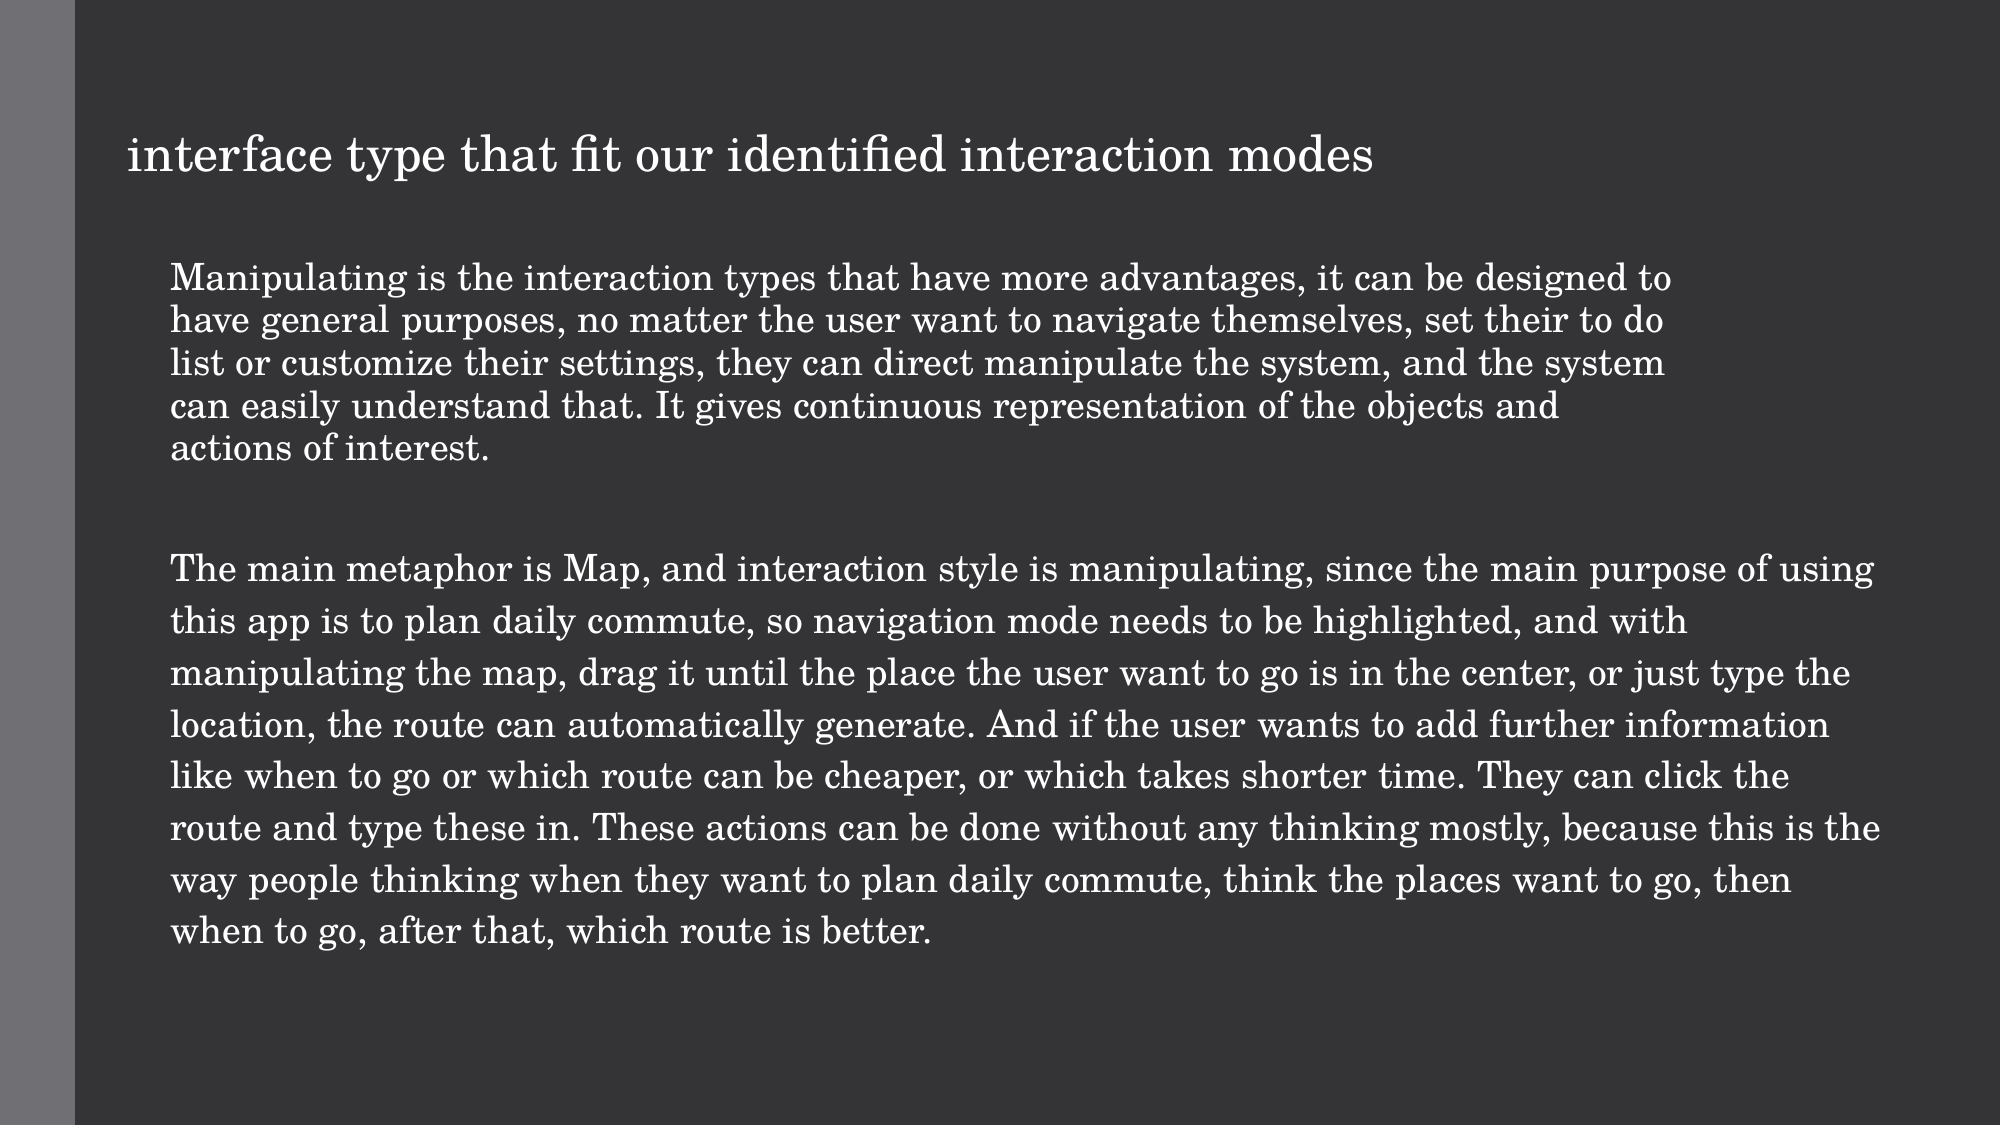

# interface type that fit our identified interaction modes
Manipulating is the interaction types that have more advantages, it can be designed to have general purposes, no matter the user want to navigate themselves, set their to do list or customize their settings, they can direct manipulate the system, and the system can easily understand that. It gives continuous representation of the objects and actions of interest.
The main metaphor is Map, and interaction style is manipulating, since the main purpose of using this app is to plan daily commute, so navigation mode needs to be highlighted, and with manipulating the map, drag it until the place the user want to go is in the center, or just type the location, the route can automatically generate. And if the user wants to add further information like when to go or which route can be cheaper, or which takes shorter time. They can click the route and type these in. These actions can be done without any thinking mostly, because this is the way people thinking when they want to plan daily commute, think the places want to go, then when to go, after that, which route is better.